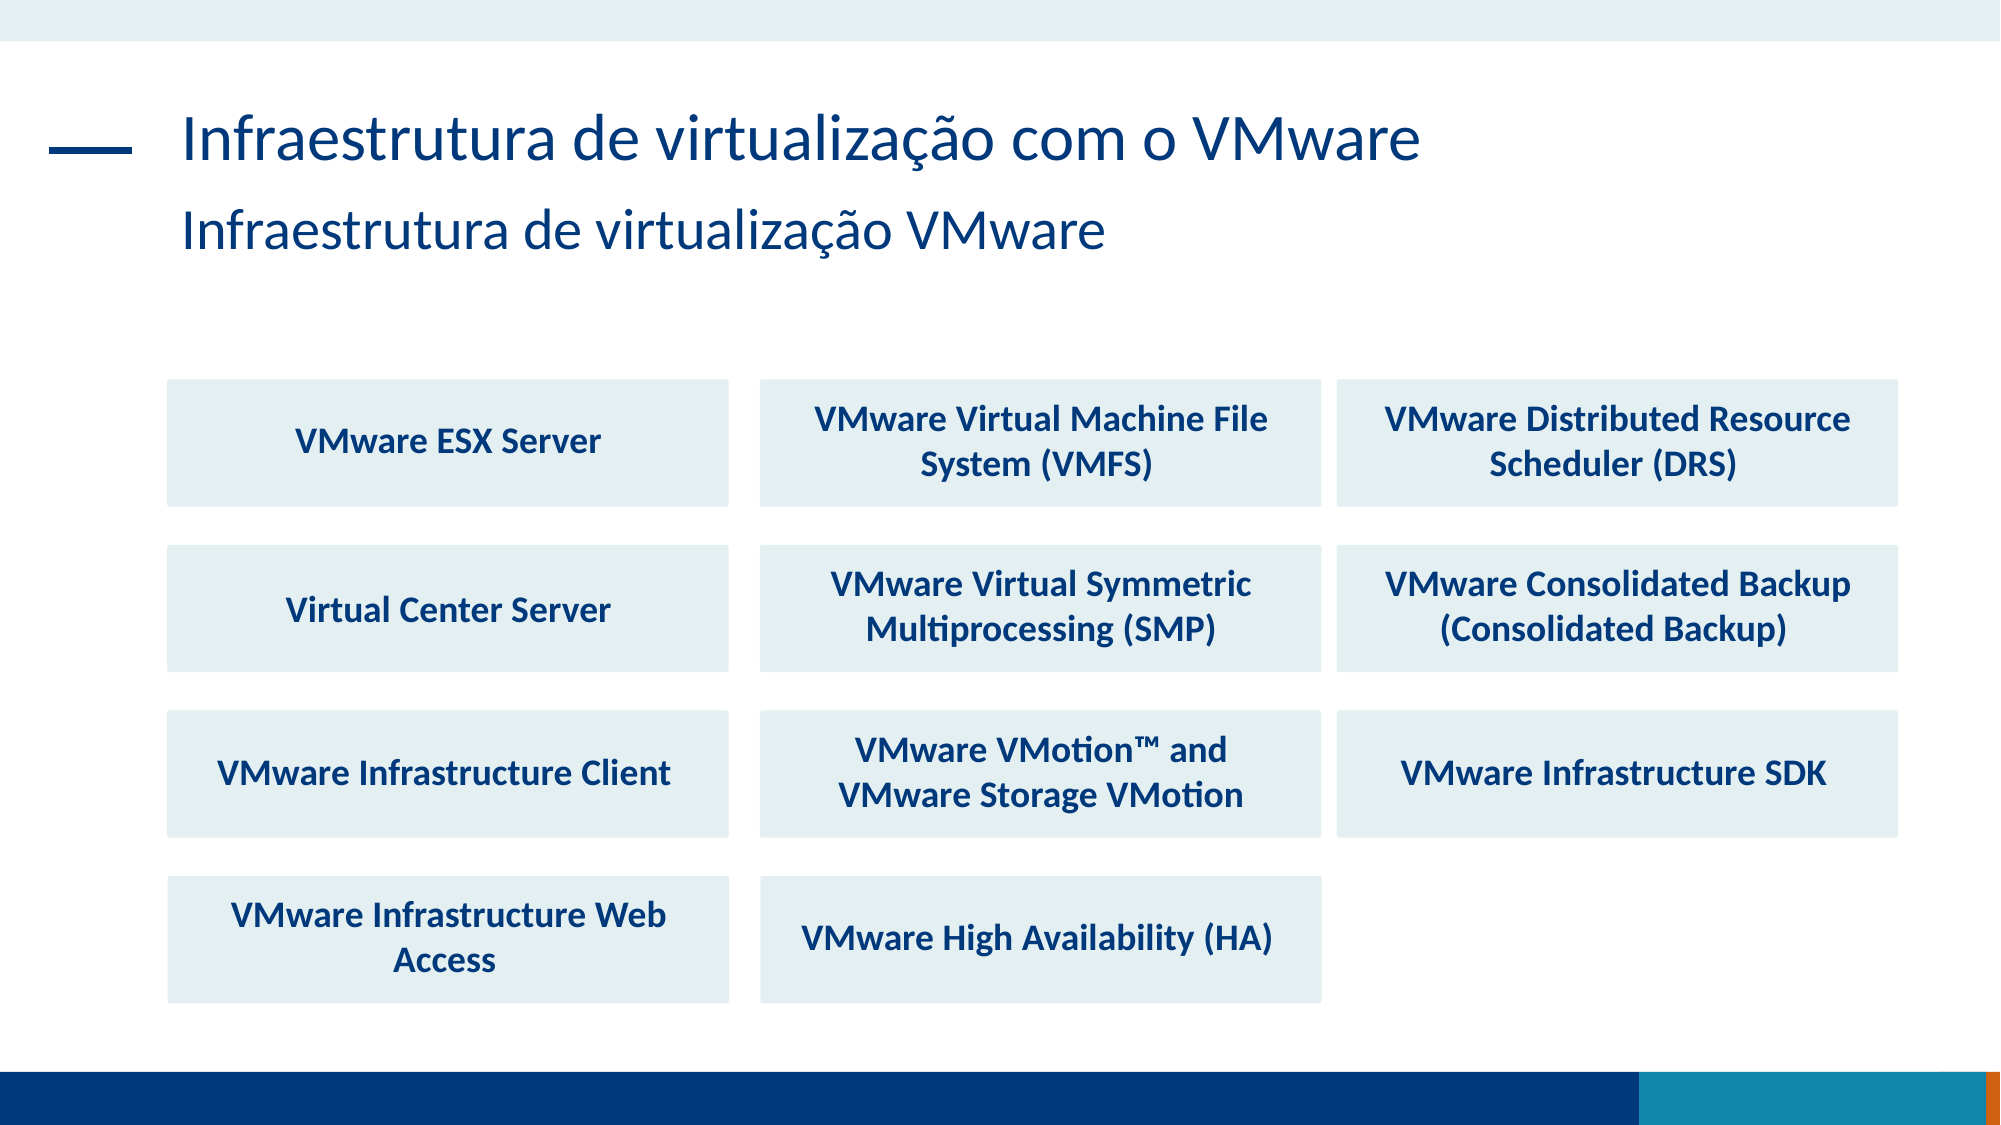

Infraestrutura de virtualização com o VMware
Infraestrutura de virtualização VMware

VMware ESX Server

VMware Virtual Machine File System (VMFS)

Virtual Center Server

VMware Virtual Symmetric Multiprocessing (SMP)

VMware Infrastructure Client

VMware VMotion™ and VMware Storage VMotion

VMware Infrastructure Web Access

VMware High Availability (HA)

VMware Distributed Resource Scheduler (DRS)

VMware Consolidated Backup (Consolidated Backup)

VMware Infrastructure SDK